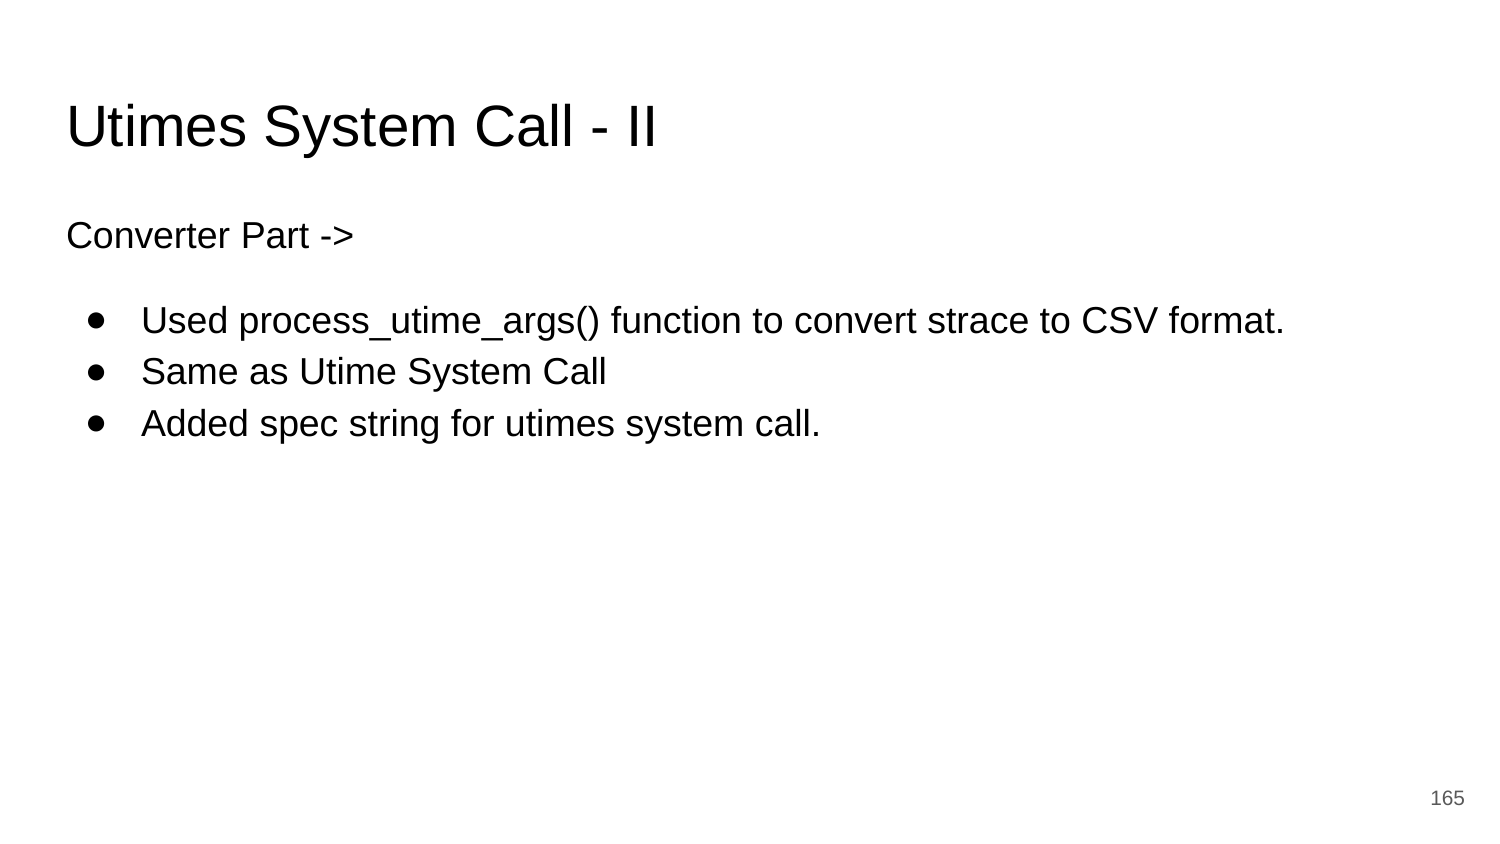

# Utimes System Call - II
Converter Part ->
Used process_utime_args() function to convert strace to CSV format.
Same as Utime System Call
Added spec string for utimes system call.

165